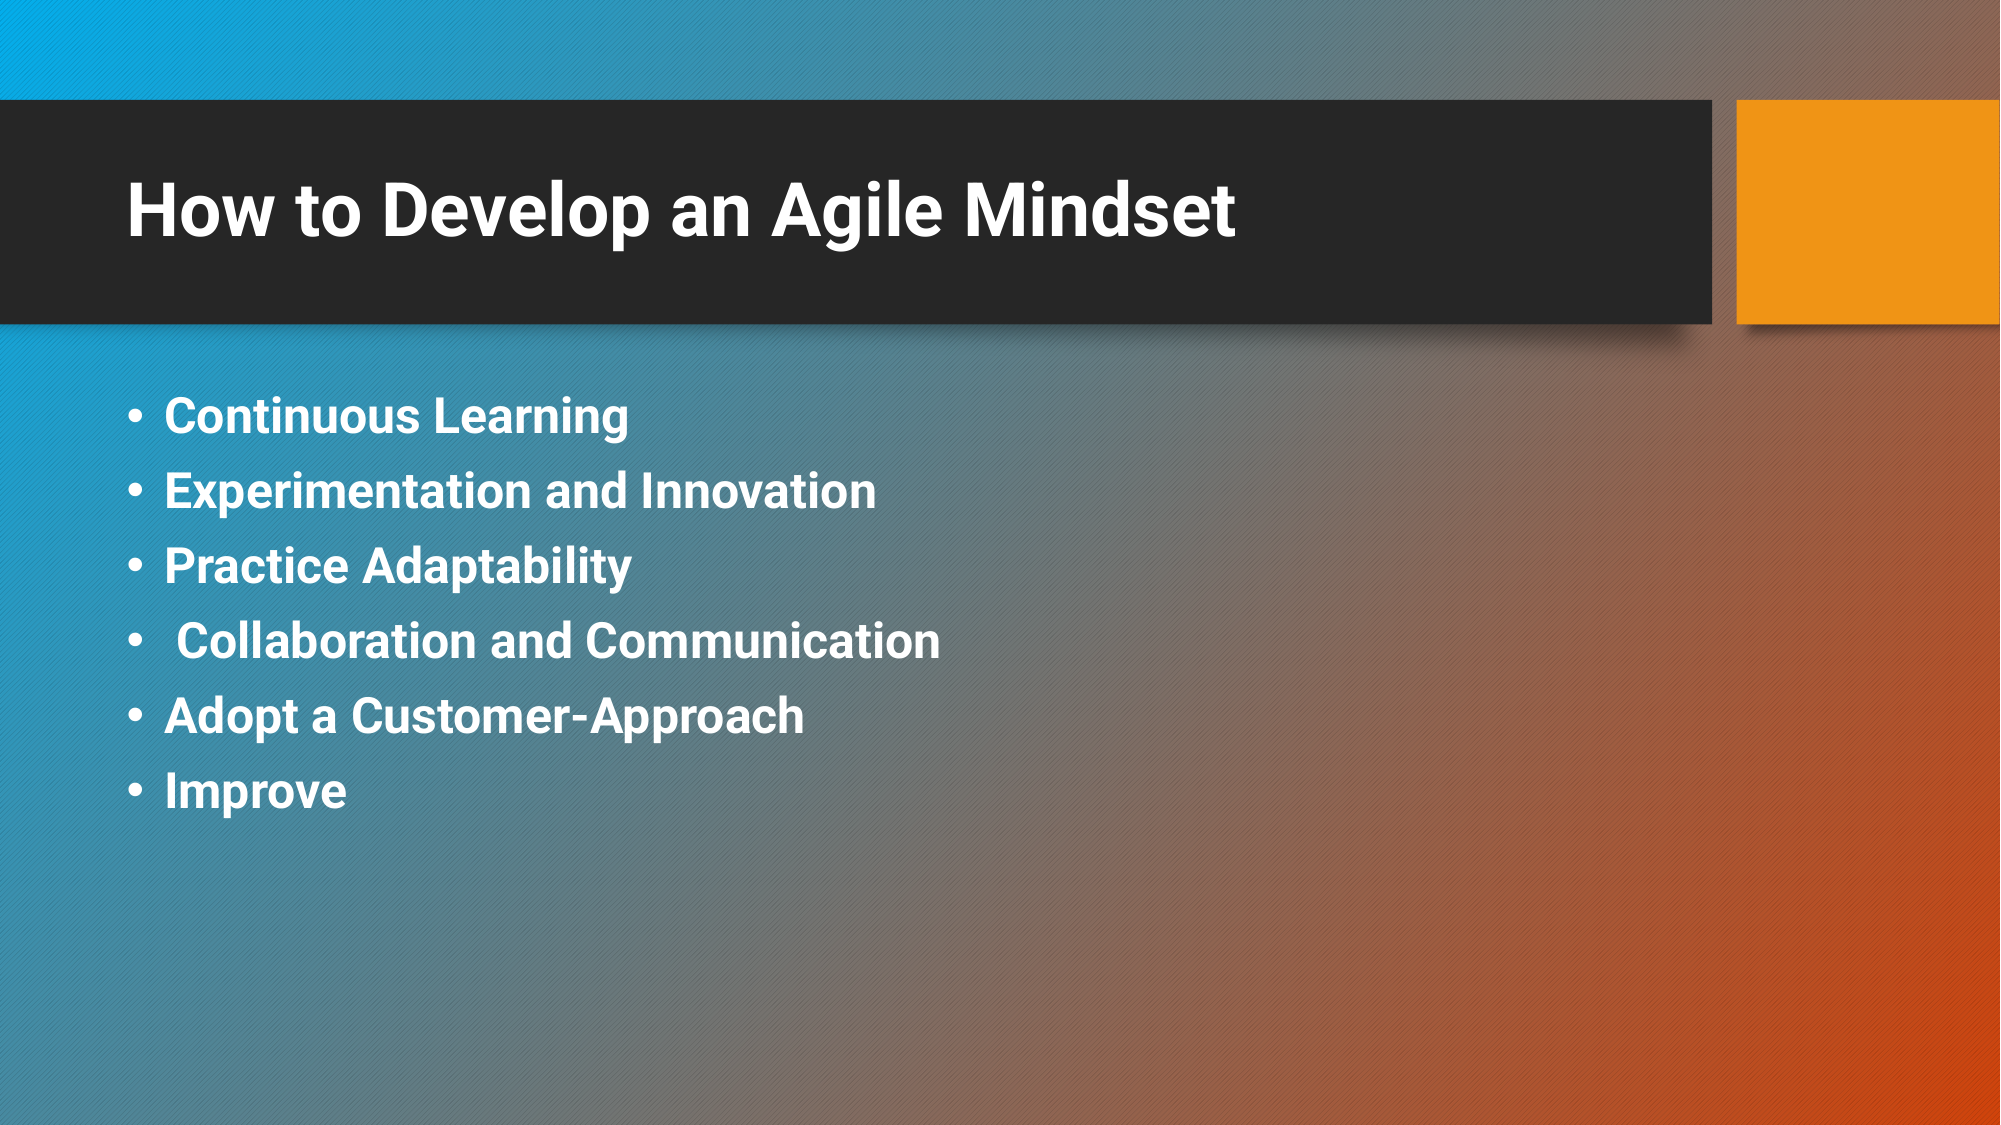

# How to Develop an Agile Mindset
Continuous Learning
Experimentation and Innovation
Practice Adaptability
 Collaboration and Communication
Adopt a Customer-Approach
Improve